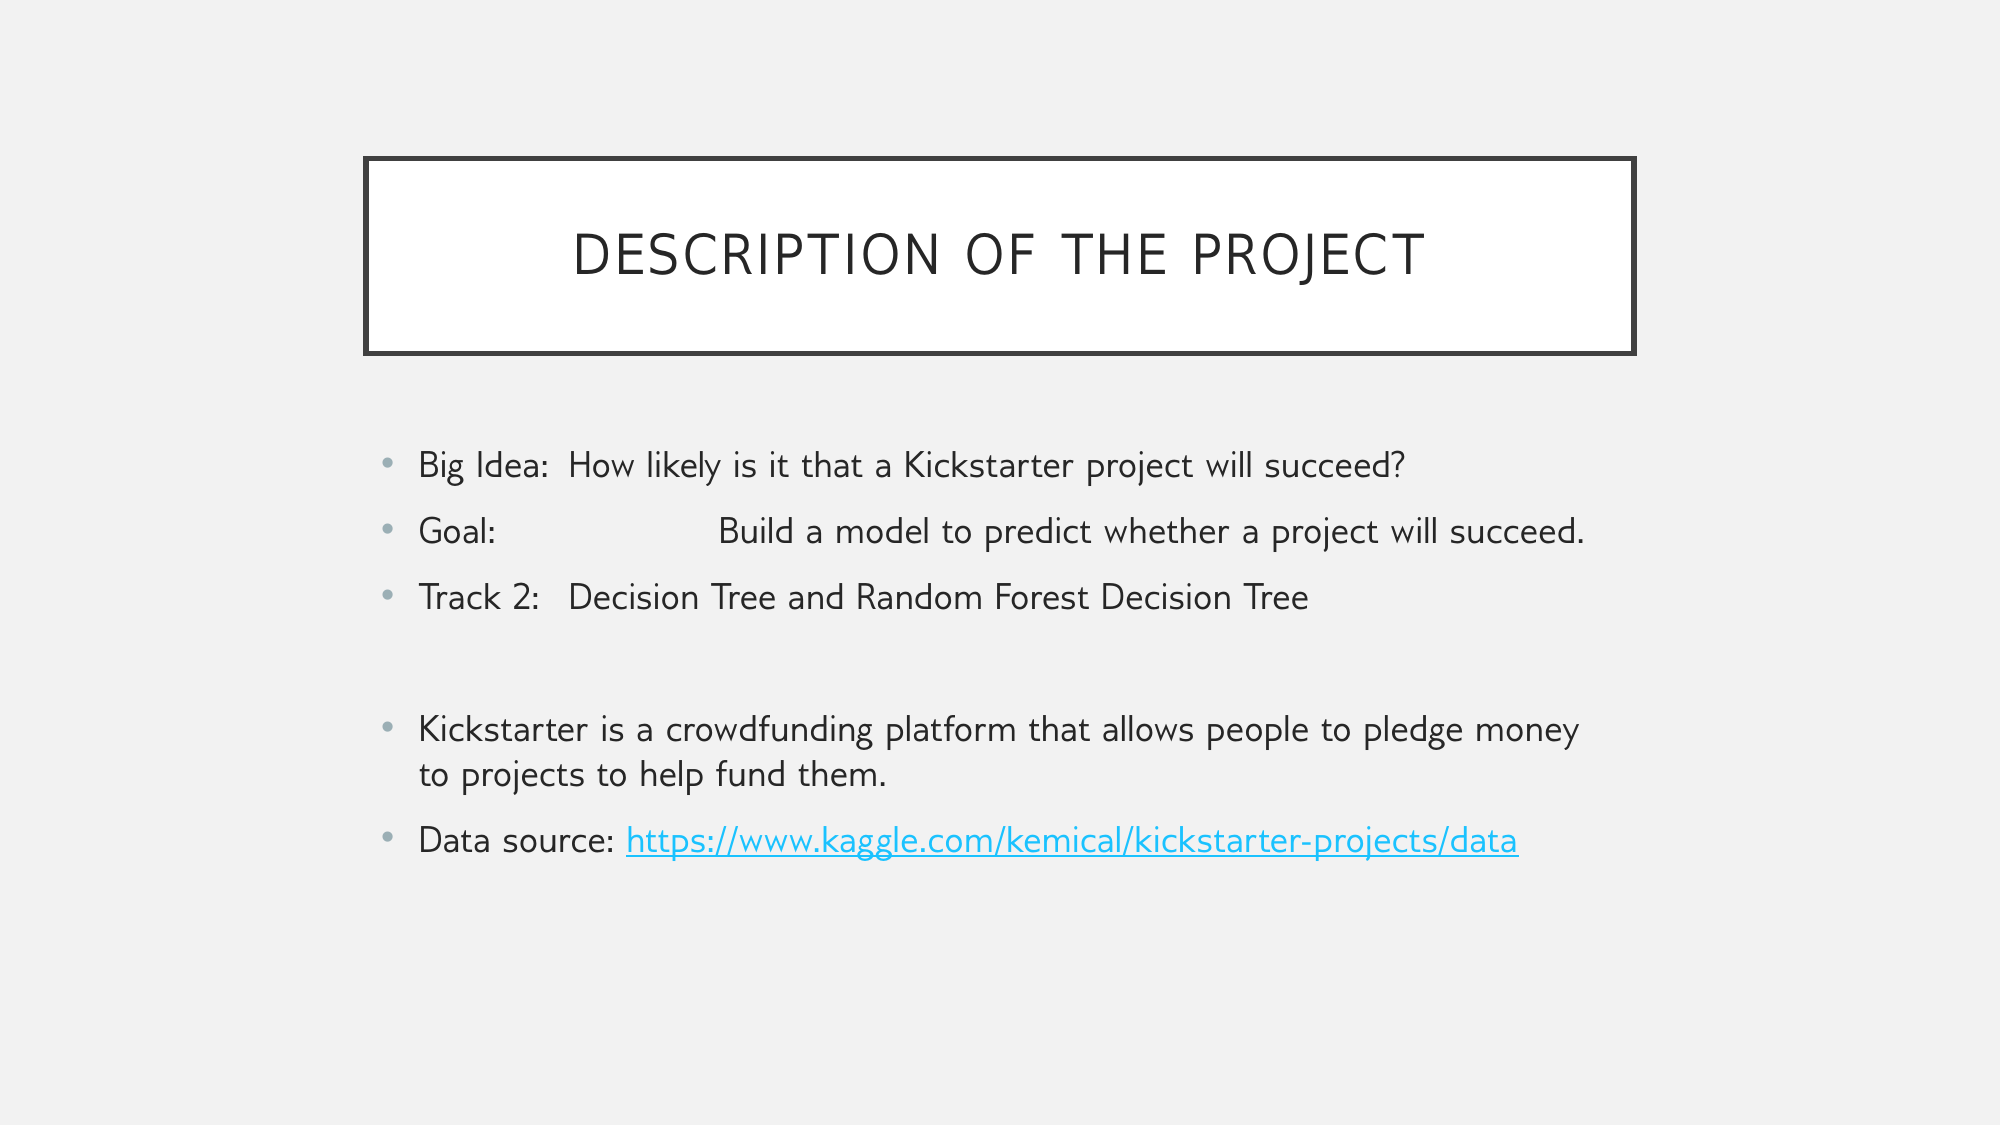

# DESCRIPTION OF THE PROJECT
Big Idea:	How likely is it that a Kickstarter project will succeed?
Goal:		Build a model to predict whether a project will succeed.
Track 2:	Decision Tree and Random Forest Decision Tree

Kickstarter is a crowdfunding platform that allows people to pledge money to projects to help fund them.
Data source: https://www.kaggle.com/kemical/kickstarter-projects/data